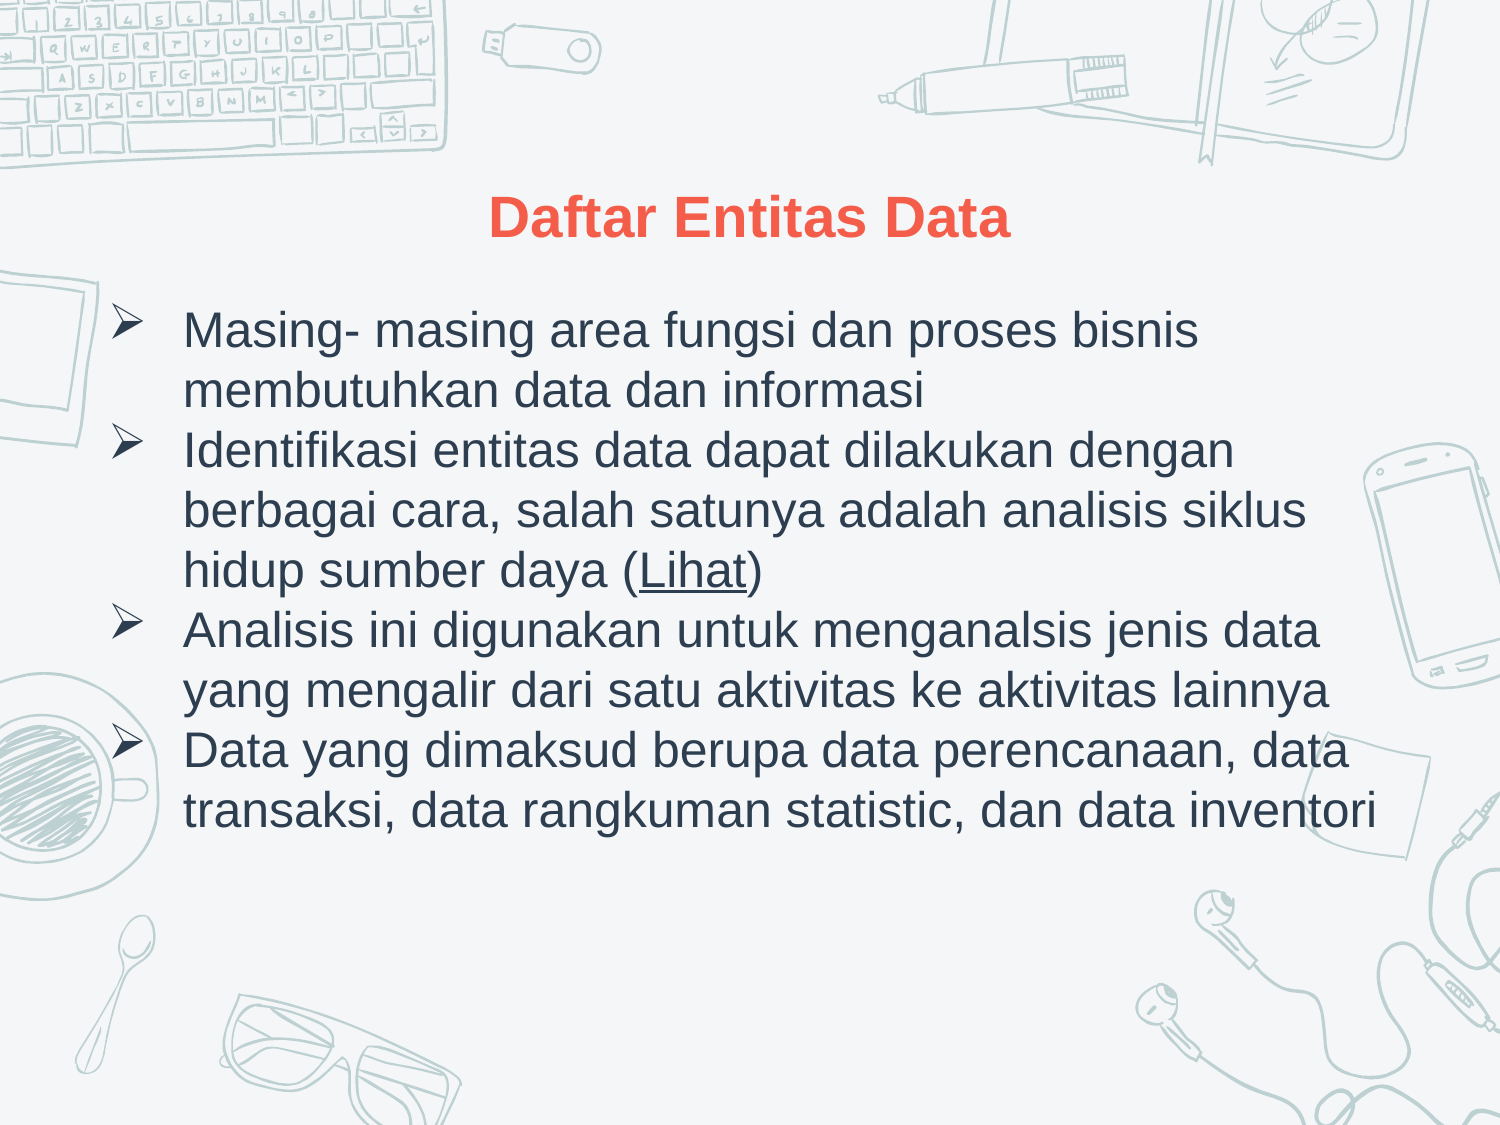

# Daftar Entitas Data
Masing- masing area fungsi dan proses bisnis membutuhkan data dan informasi
Identifikasi entitas data dapat dilakukan dengan berbagai cara, salah satunya adalah analisis siklus hidup sumber daya (Lihat)
Analisis ini digunakan untuk menganalsis jenis data yang mengalir dari satu aktivitas ke aktivitas lainnya
Data yang dimaksud berupa data perencanaan, data transaksi, data rangkuman statistic, dan data inventori